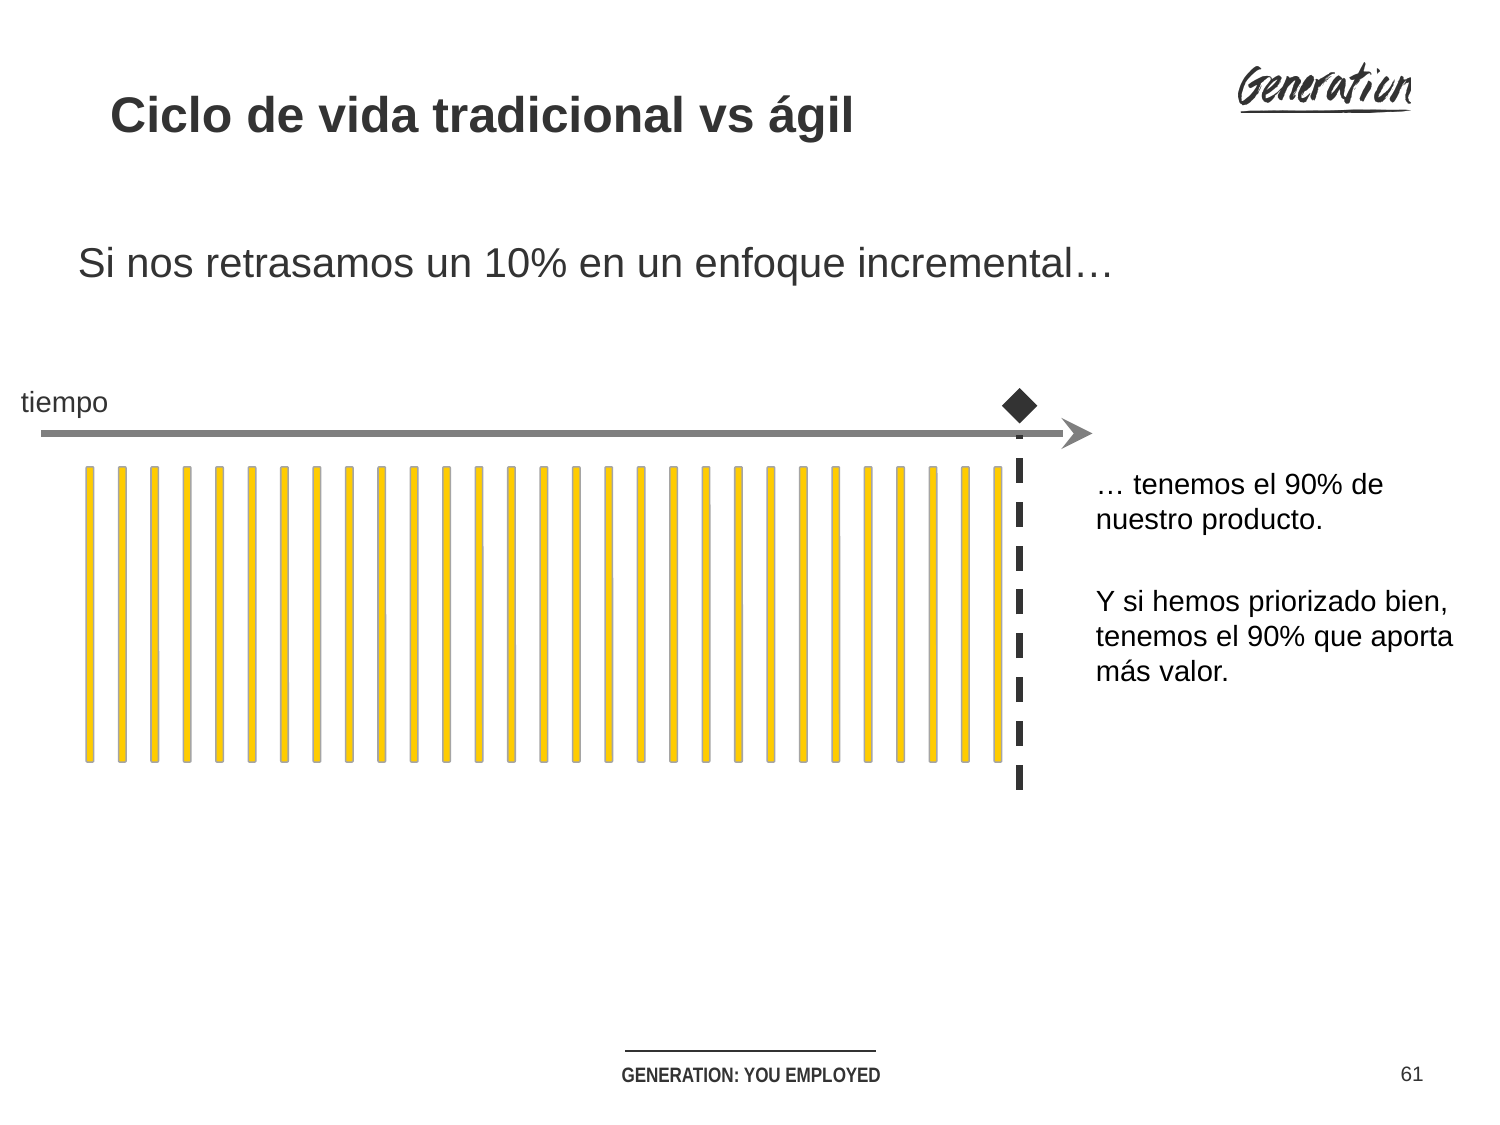

Ciclo de vida tradicional vs ágil
Si nos retrasamos un 10% en un enfoque incremental…
tiempo

… tenemos el 90% de nuestro producto.

Y si hemos priorizado bien, tenemos el 90% que aporta más valor.